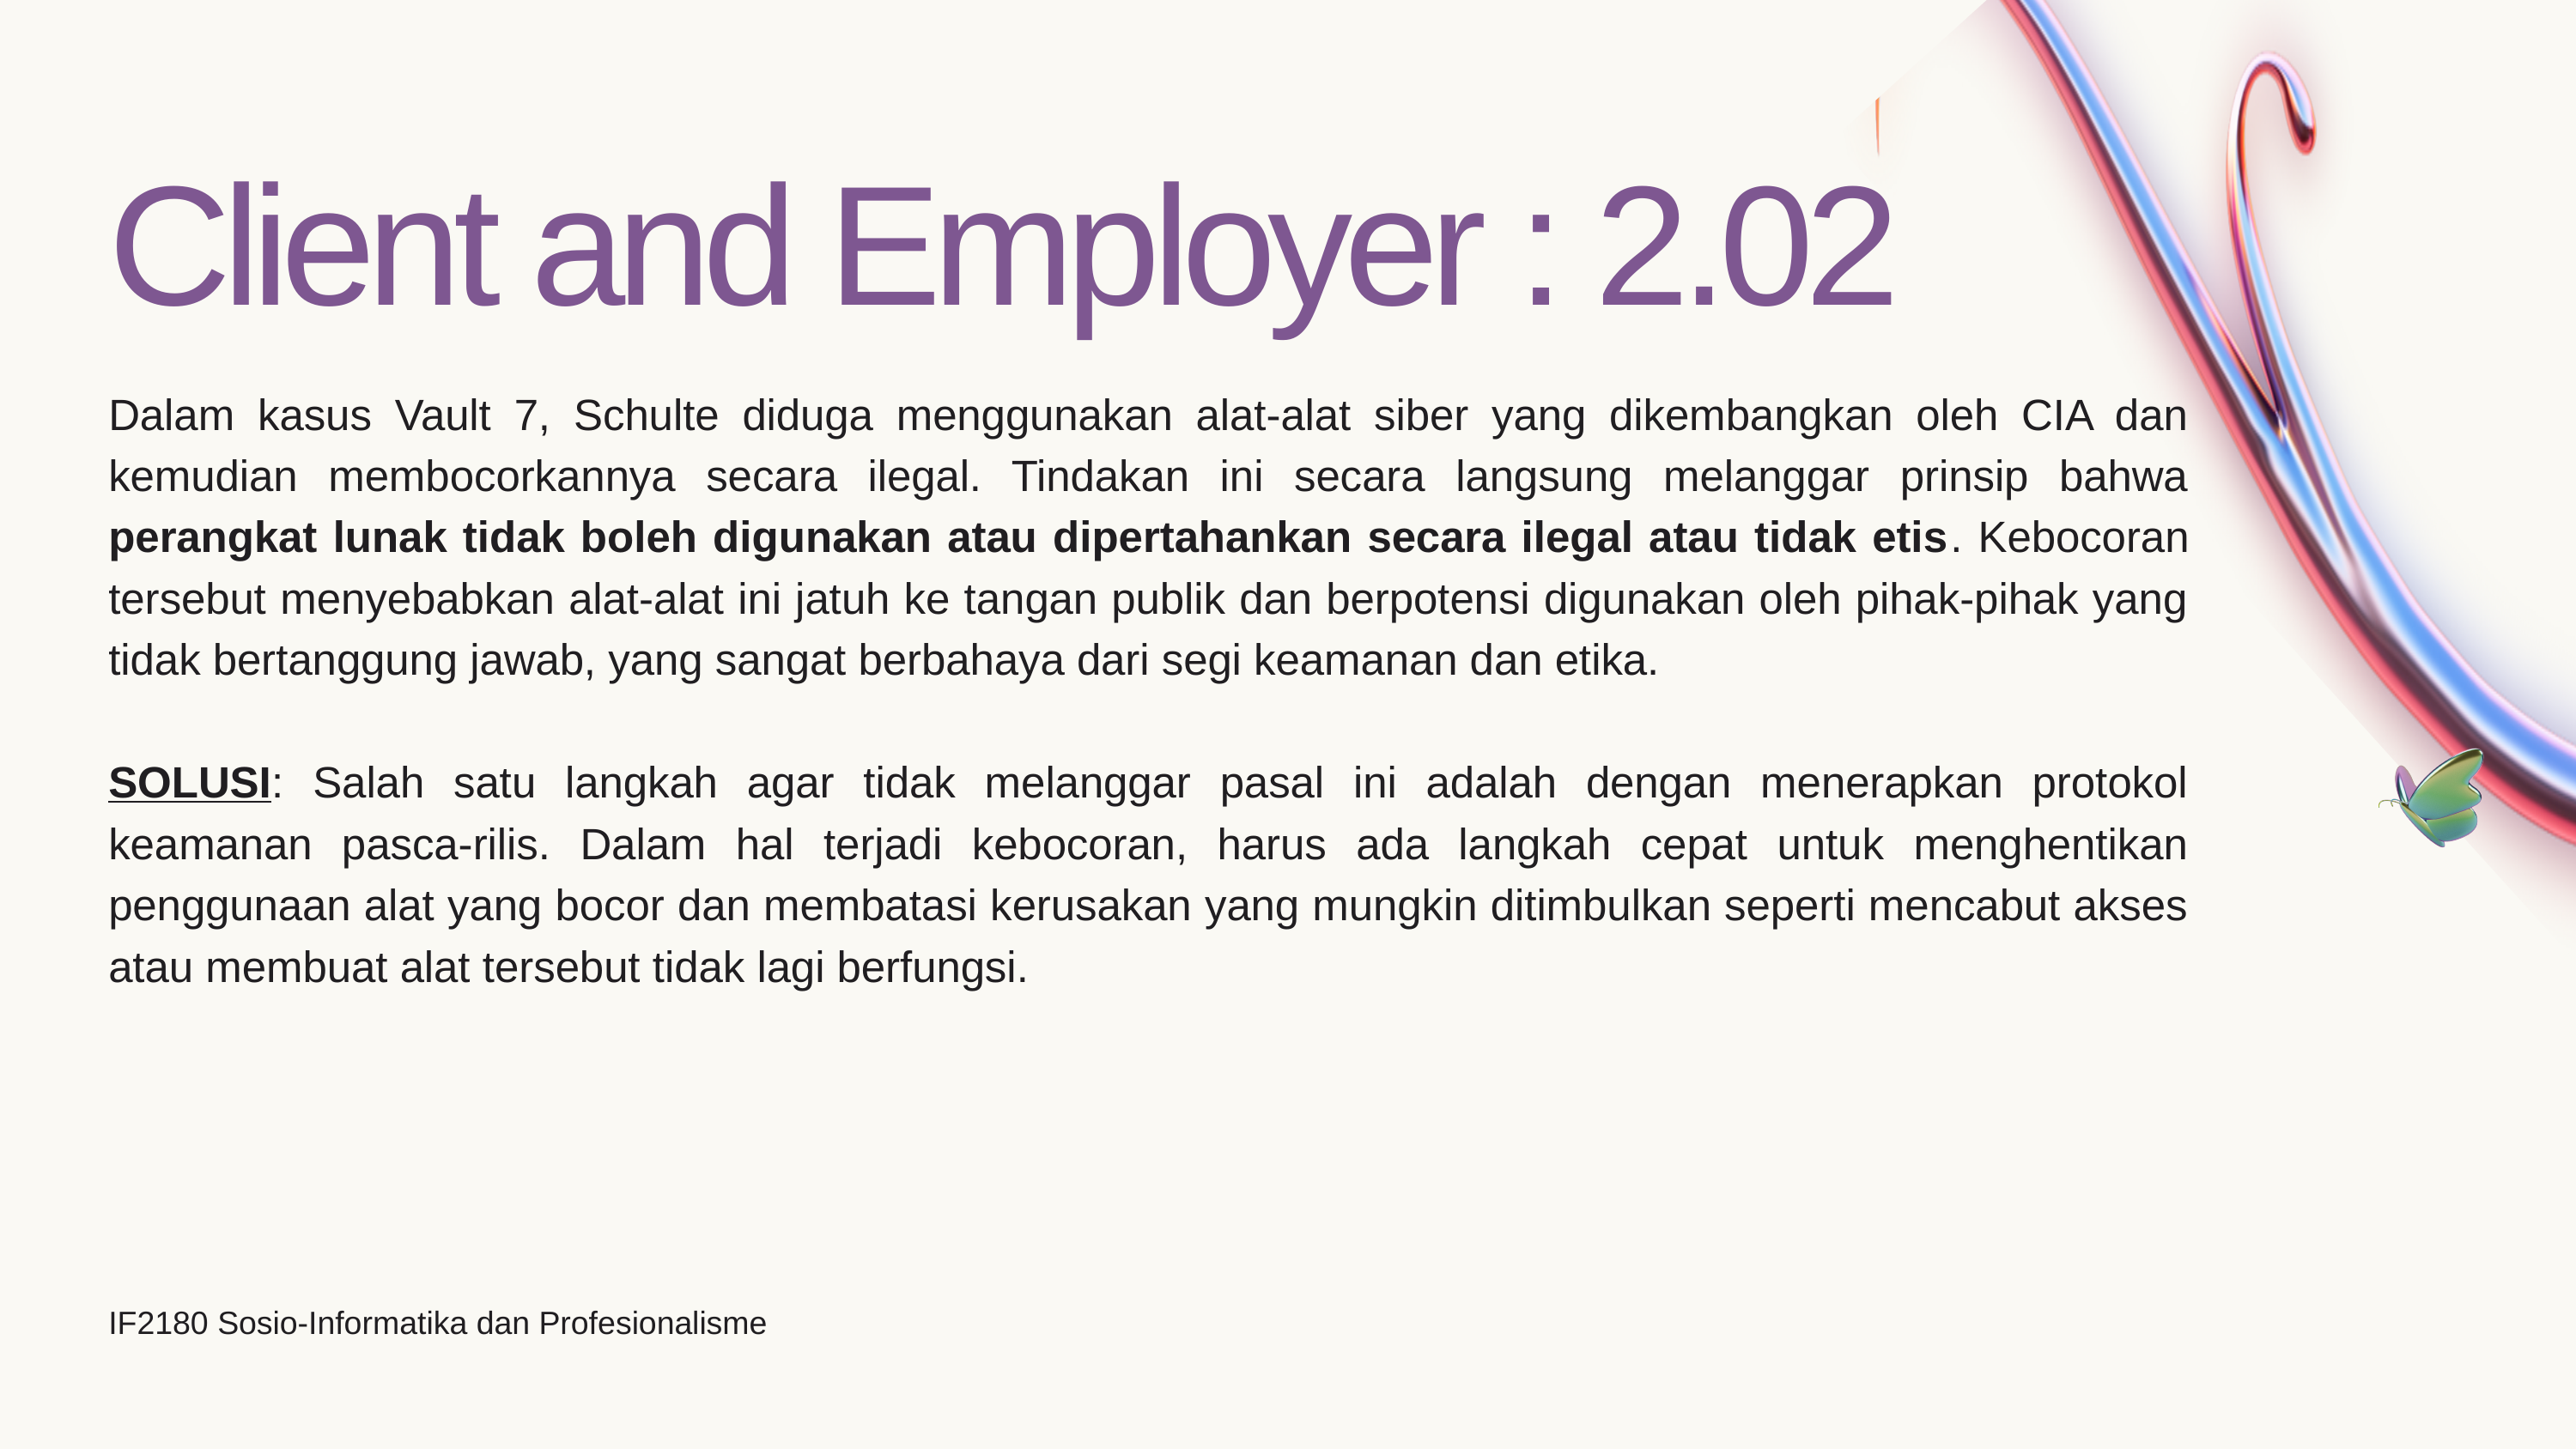

Client and Employer : 2.02
Dalam kasus Vault 7, Schulte diduga menggunakan alat-alat siber yang dikembangkan oleh CIA dan kemudian membocorkannya secara ilegal. Tindakan ini secara langsung melanggar prinsip bahwa perangkat lunak tidak boleh digunakan atau dipertahankan secara ilegal atau tidak etis. Kebocoran tersebut menyebabkan alat-alat ini jatuh ke tangan publik dan berpotensi digunakan oleh pihak-pihak yang tidak bertanggung jawab, yang sangat berbahaya dari segi keamanan dan etika.

SOLUSI: Salah satu langkah agar tidak melanggar pasal ini adalah dengan menerapkan protokol keamanan pasca-rilis. Dalam hal terjadi kebocoran, harus ada langkah cepat untuk menghentikan penggunaan alat yang bocor dan membatasi kerusakan yang mungkin ditimbulkan seperti mencabut akses atau membuat alat tersebut tidak lagi berfungsi.
IF2180 Sosio-Informatika dan Profesionalisme